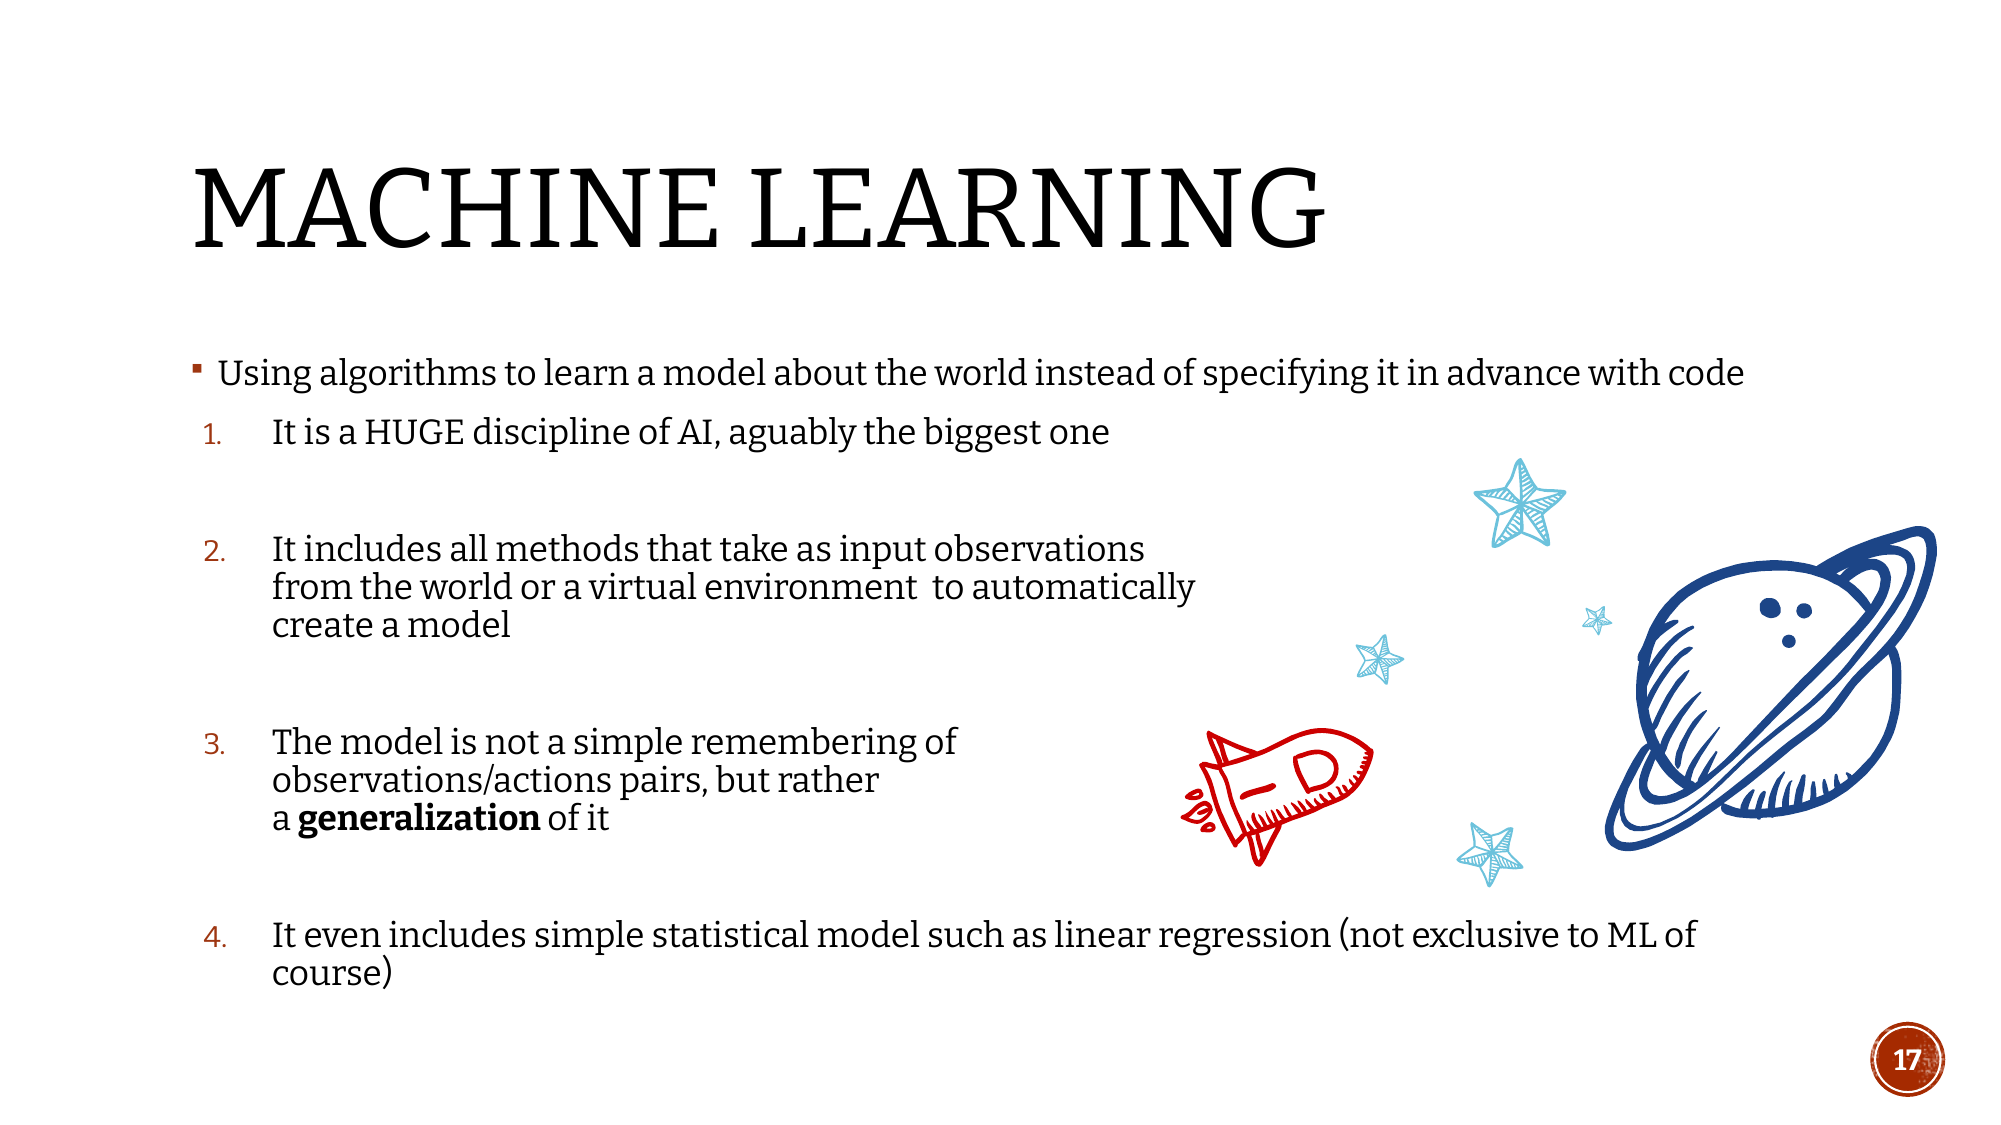

# Machine Learning
Using algorithms to learn a model about the world instead of specifying it in advance with code
It is a HUGE discipline of AI, aguably the biggest one

It includes all methods that take as input observations
from the world or a virtual environment  to automatically
create a model

The model is not a simple remembering of
observations/actions pairs, but rather
a generalization of it

It even includes simple statistical model such as linear regression (not exclusive to ML of course)

17